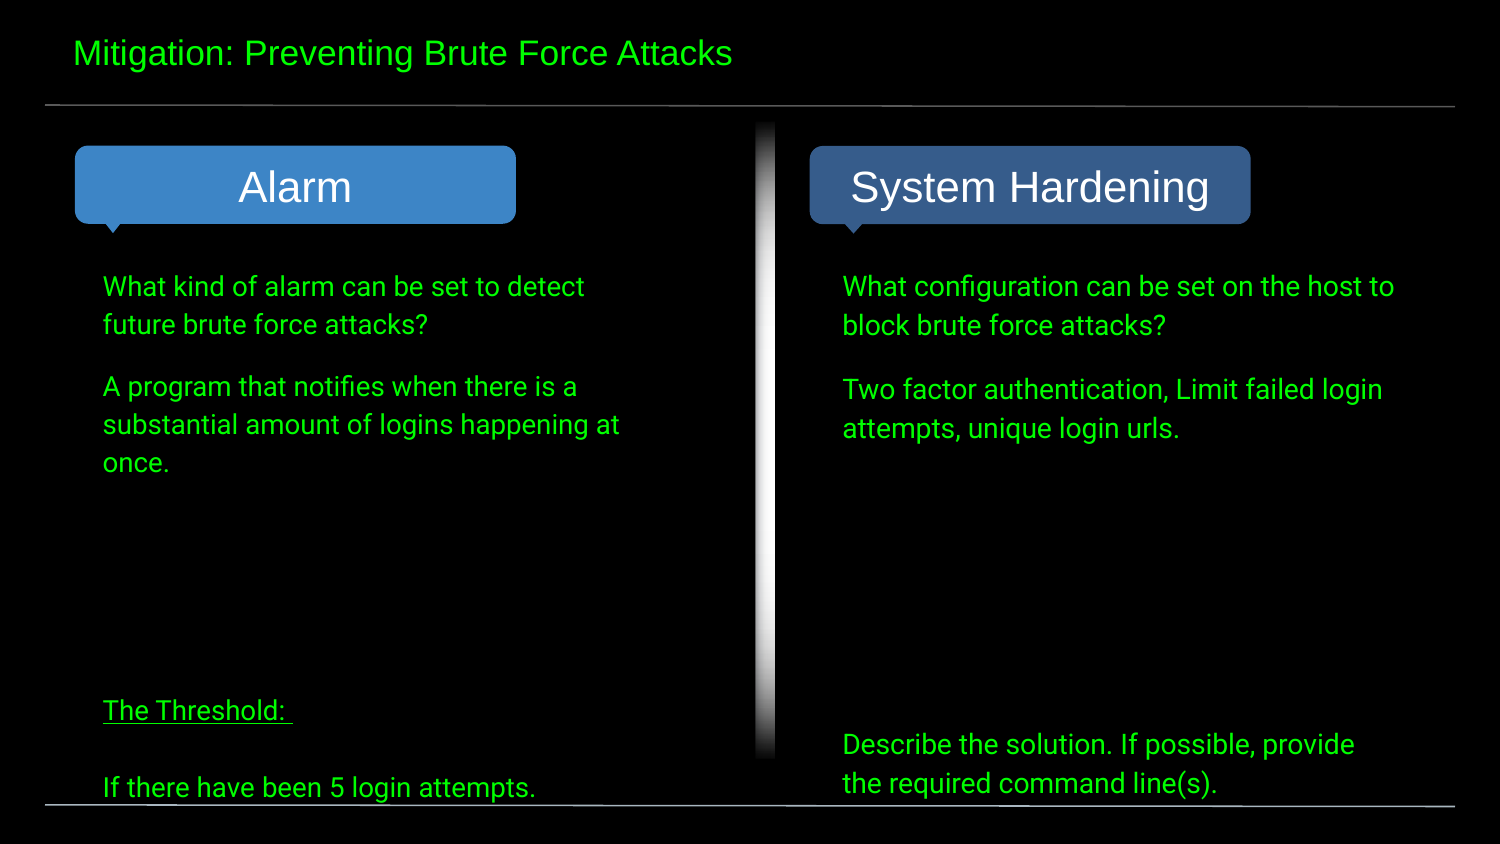

# Mitigation: Preventing Brute Force Attacks
What kind of alarm can be set to detect future brute force attacks?
A program that notifies when there is a substantial amount of logins happening at once.

The Threshold:
If there have been 5 login attempts.

What configuration can be set on the host to block brute force attacks?
Two factor authentication, Limit failed login attempts, unique login urls.

Describe the solution. If possible, provide the required command line(s).